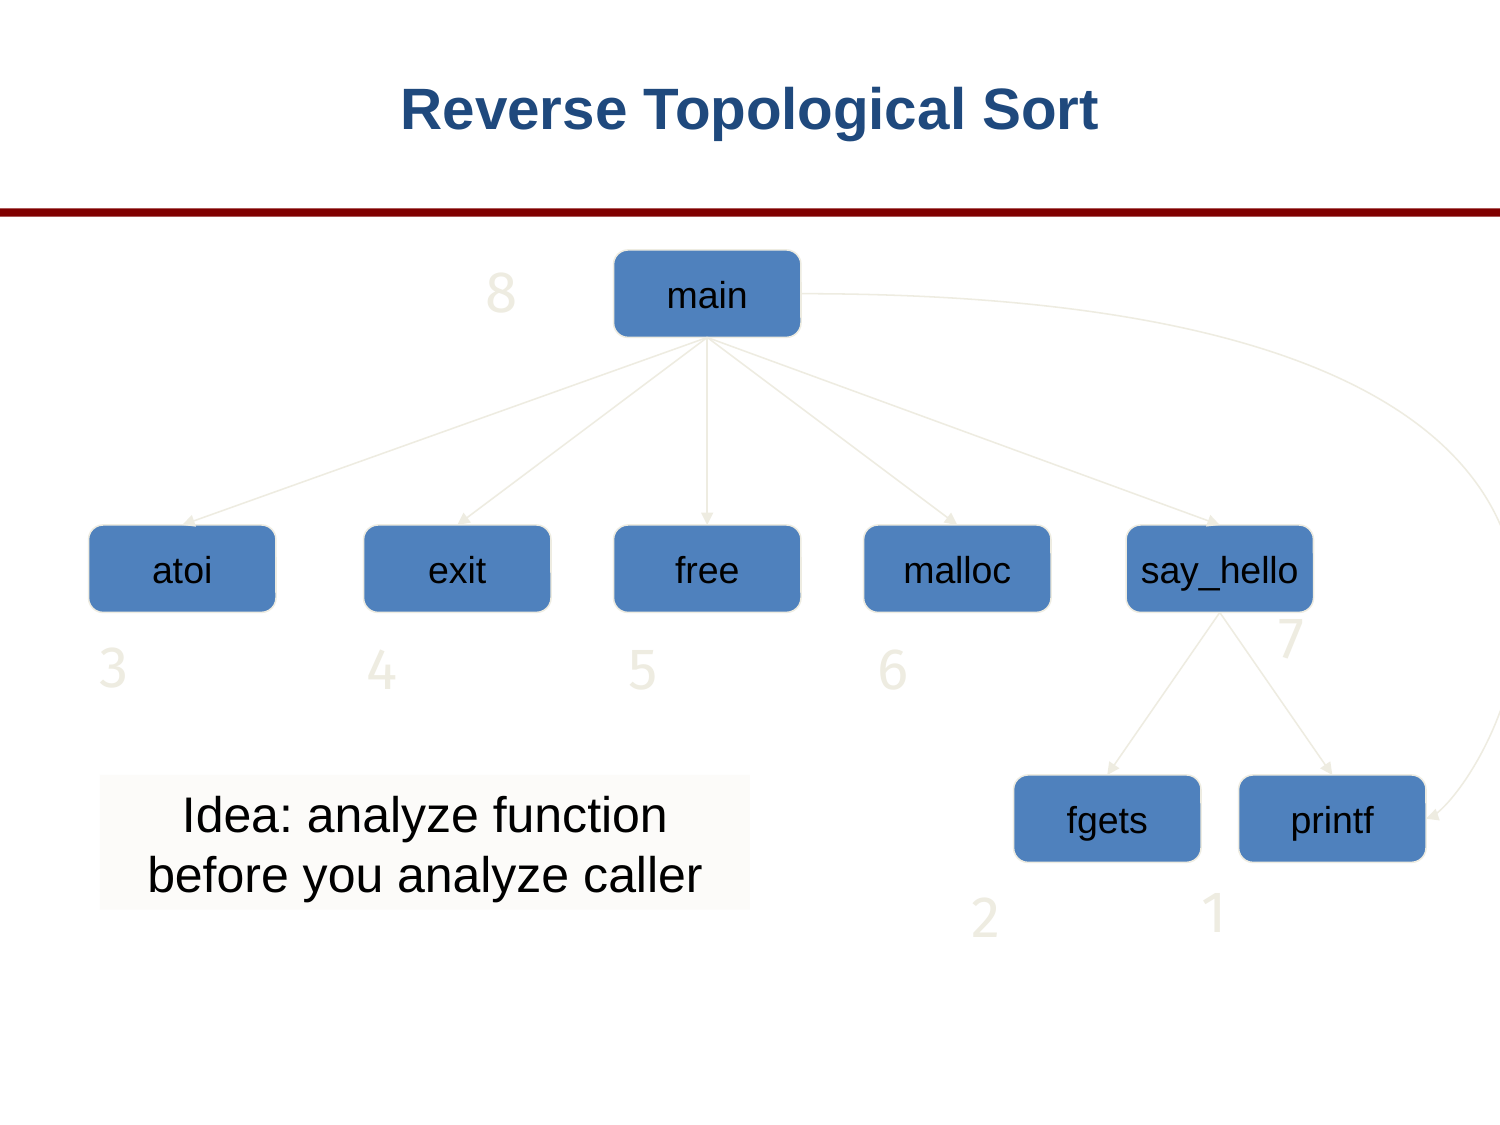

# Reverse Topological Sort
8
main
atoi
exit
free
malloc
say_hello
7
3
4
5
6
Idea: analyze function before you analyze caller
fgets
printf
1
2
45